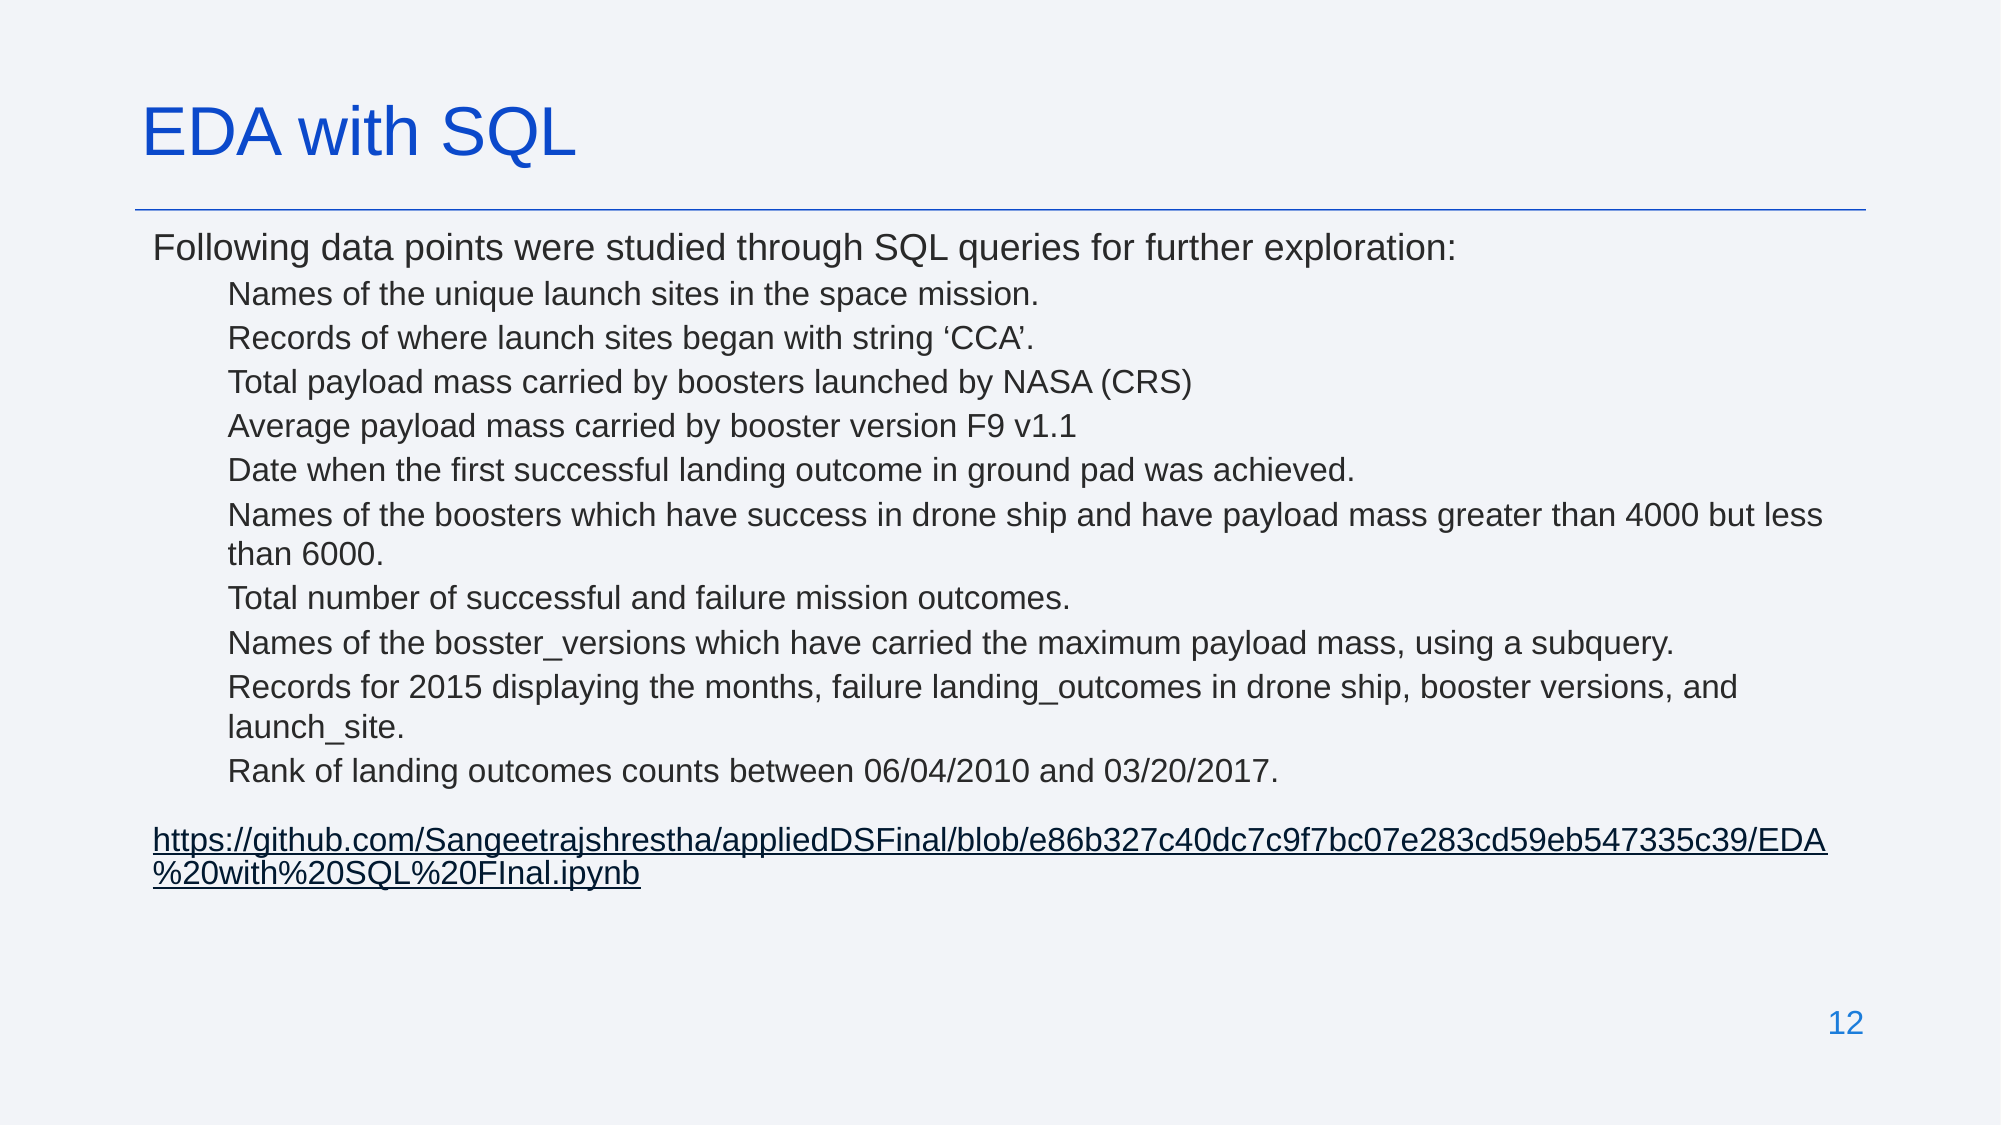

EDA with SQL
Following data points were studied through SQL queries for further exploration:
Names of the unique launch sites in the space mission.
Records of where launch sites began with string ‘CCA’.
Total payload mass carried by boosters launched by NASA (CRS)
Average payload mass carried by booster version F9 v1.1
Date when the first successful landing outcome in ground pad was achieved.
Names of the boosters which have success in drone ship and have payload mass greater than 4000 but less than 6000.
Total number of successful and failure mission outcomes.
Names of the bosster_versions which have carried the maximum payload mass, using a subquery.
Records for 2015 displaying the months, failure landing_outcomes in drone ship, booster versions, and launch_site.
Rank of landing outcomes counts between 06/04/2010 and 03/20/2017.
https://github.com/Sangeetrajshrestha/appliedDSFinal/blob/e86b327c40dc7c9f7bc07e283cd59eb547335c39/EDA%20with%20SQL%20FInal.ipynb

12